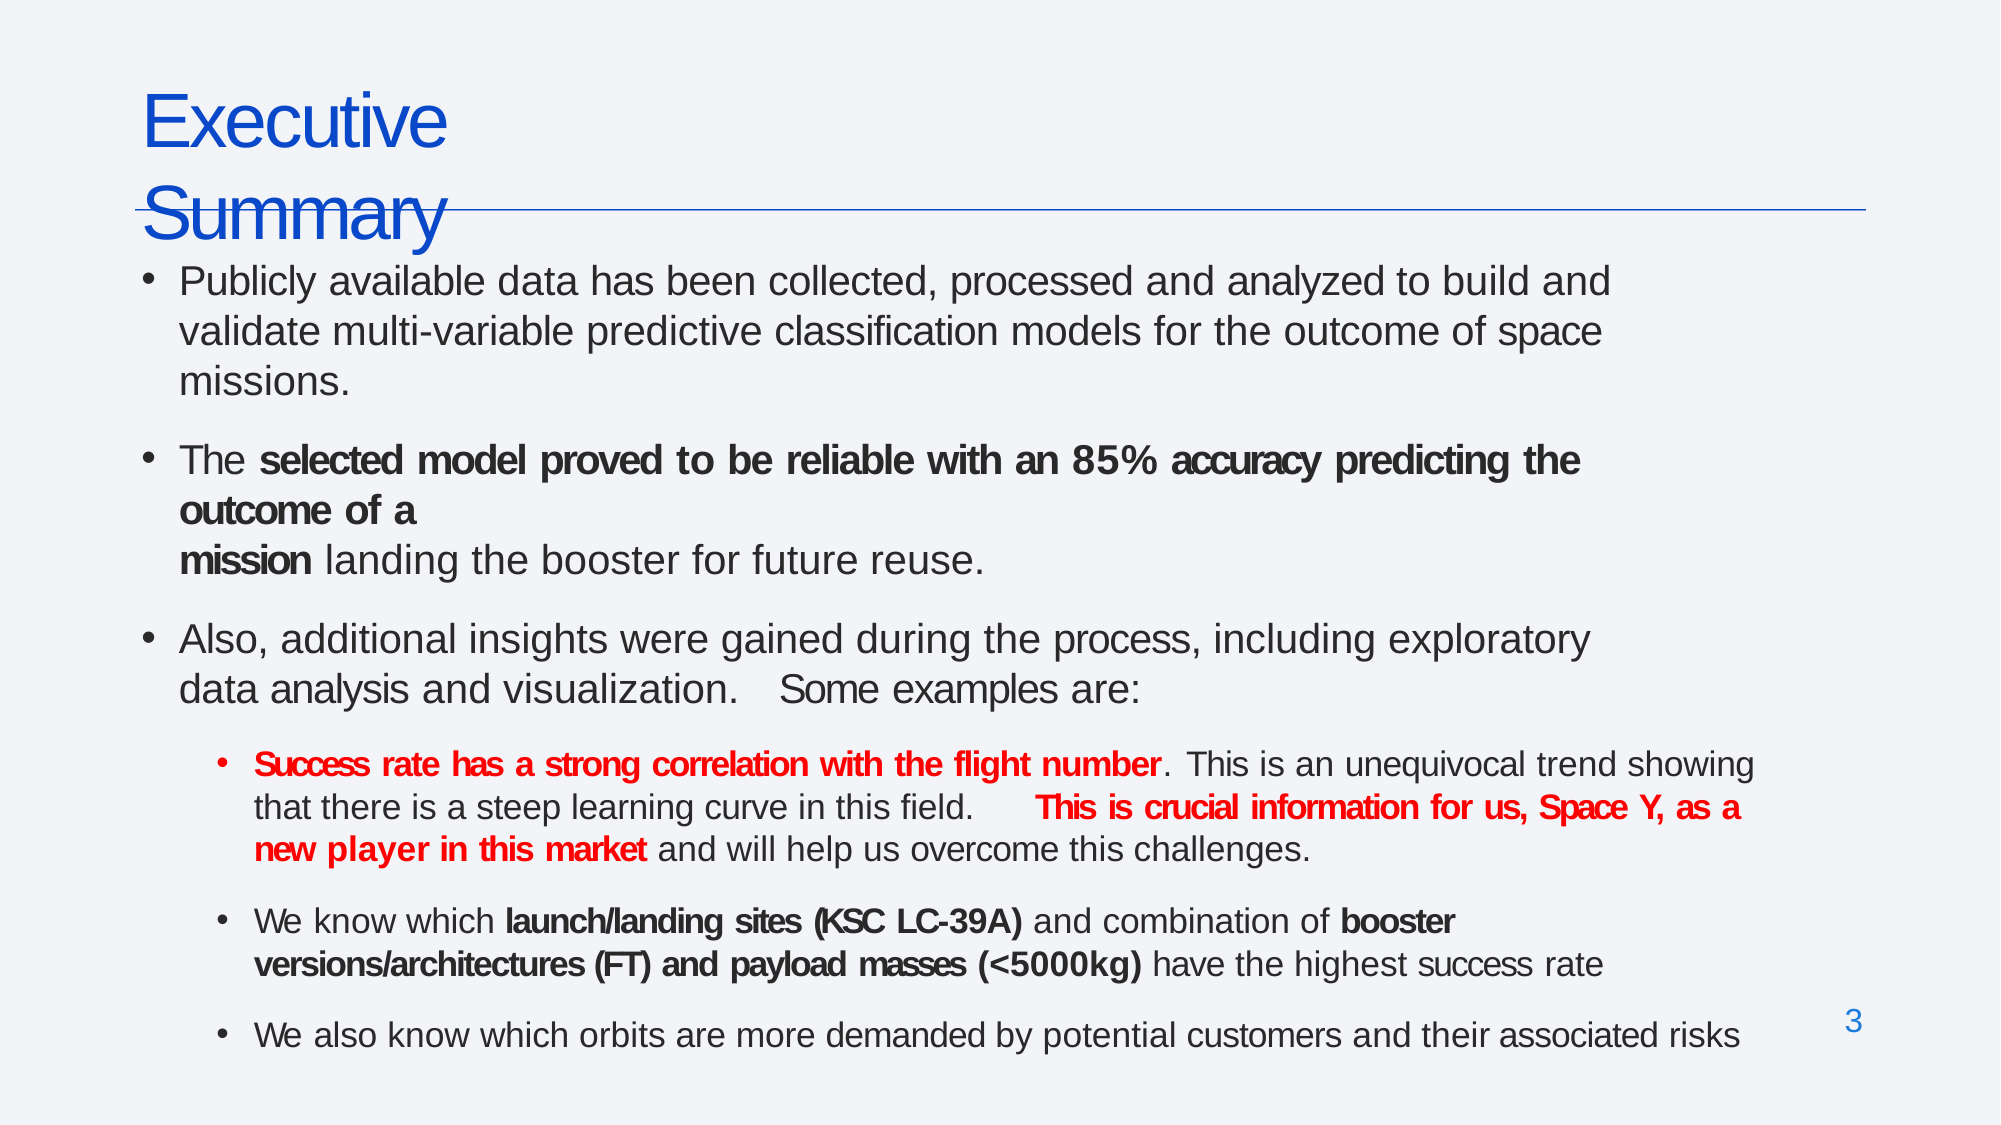

# Executive Summary
Publicly available data has been collected, processed and analyzed to build and validate multi-variable predictive classification models for the outcome of space missions.
The selected model proved to be reliable with an 85% accuracy predicting the outcome of a
mission landing the booster for future reuse.
Also, additional insights were gained during the process, including exploratory data analysis and visualization.	Some examples are:
Success rate has a strong correlation with the flight number. This is an unequivocal trend showing that there is a steep learning curve in this field.	This is crucial information for us, Space Y, as a new player in this market and will help us overcome this challenges.
We know which launch/landing sites (KSC LC-39A) and combination of booster versions/architectures (FT) and payload masses (<5000kg) have the highest success rate
We also know which orbits are more demanded by potential customers and their associated risks
3